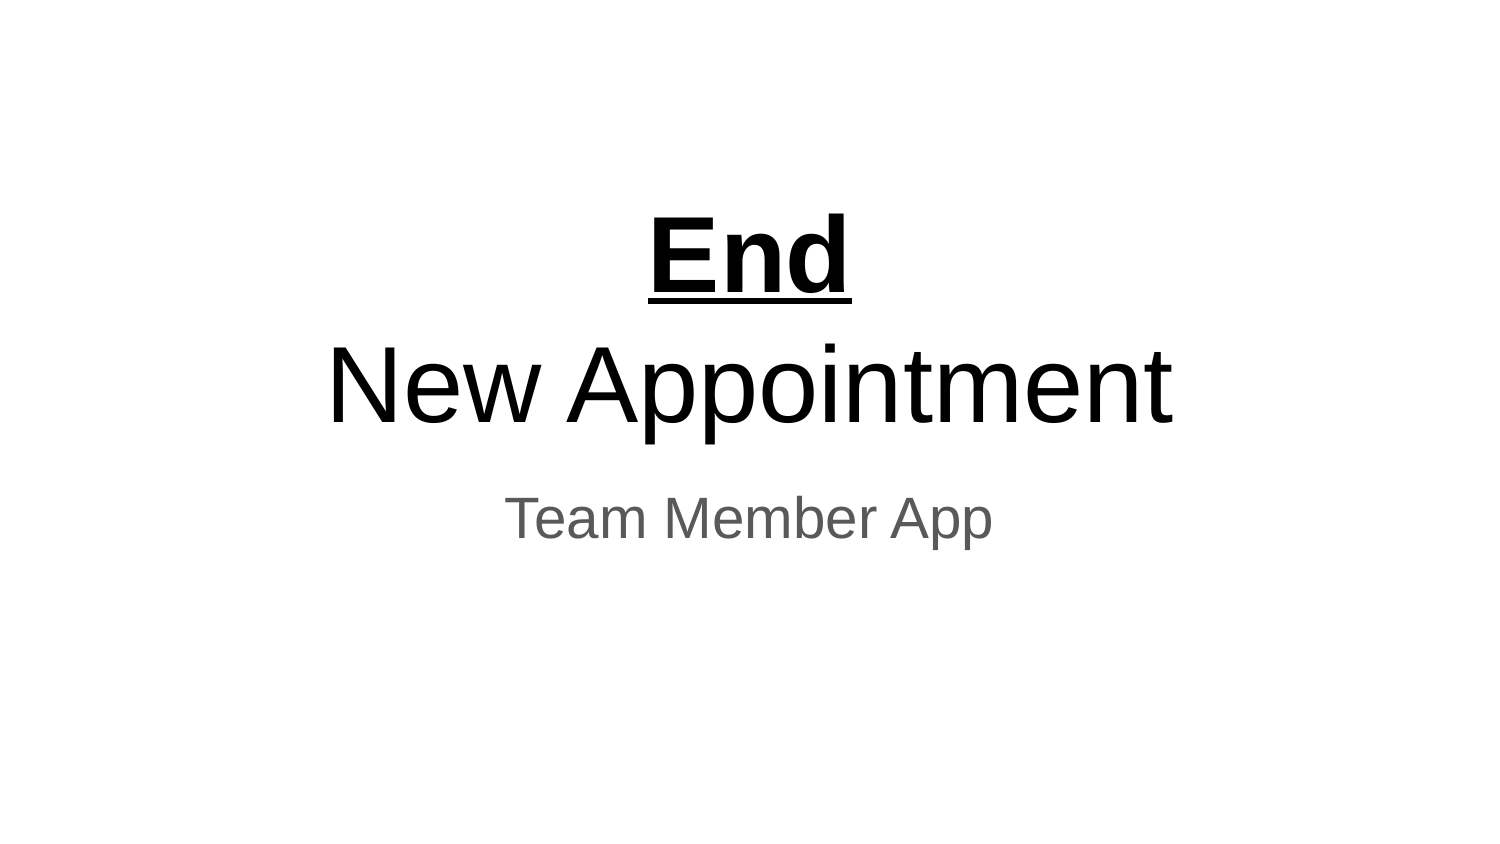

# End
New Appointment
Team Member App